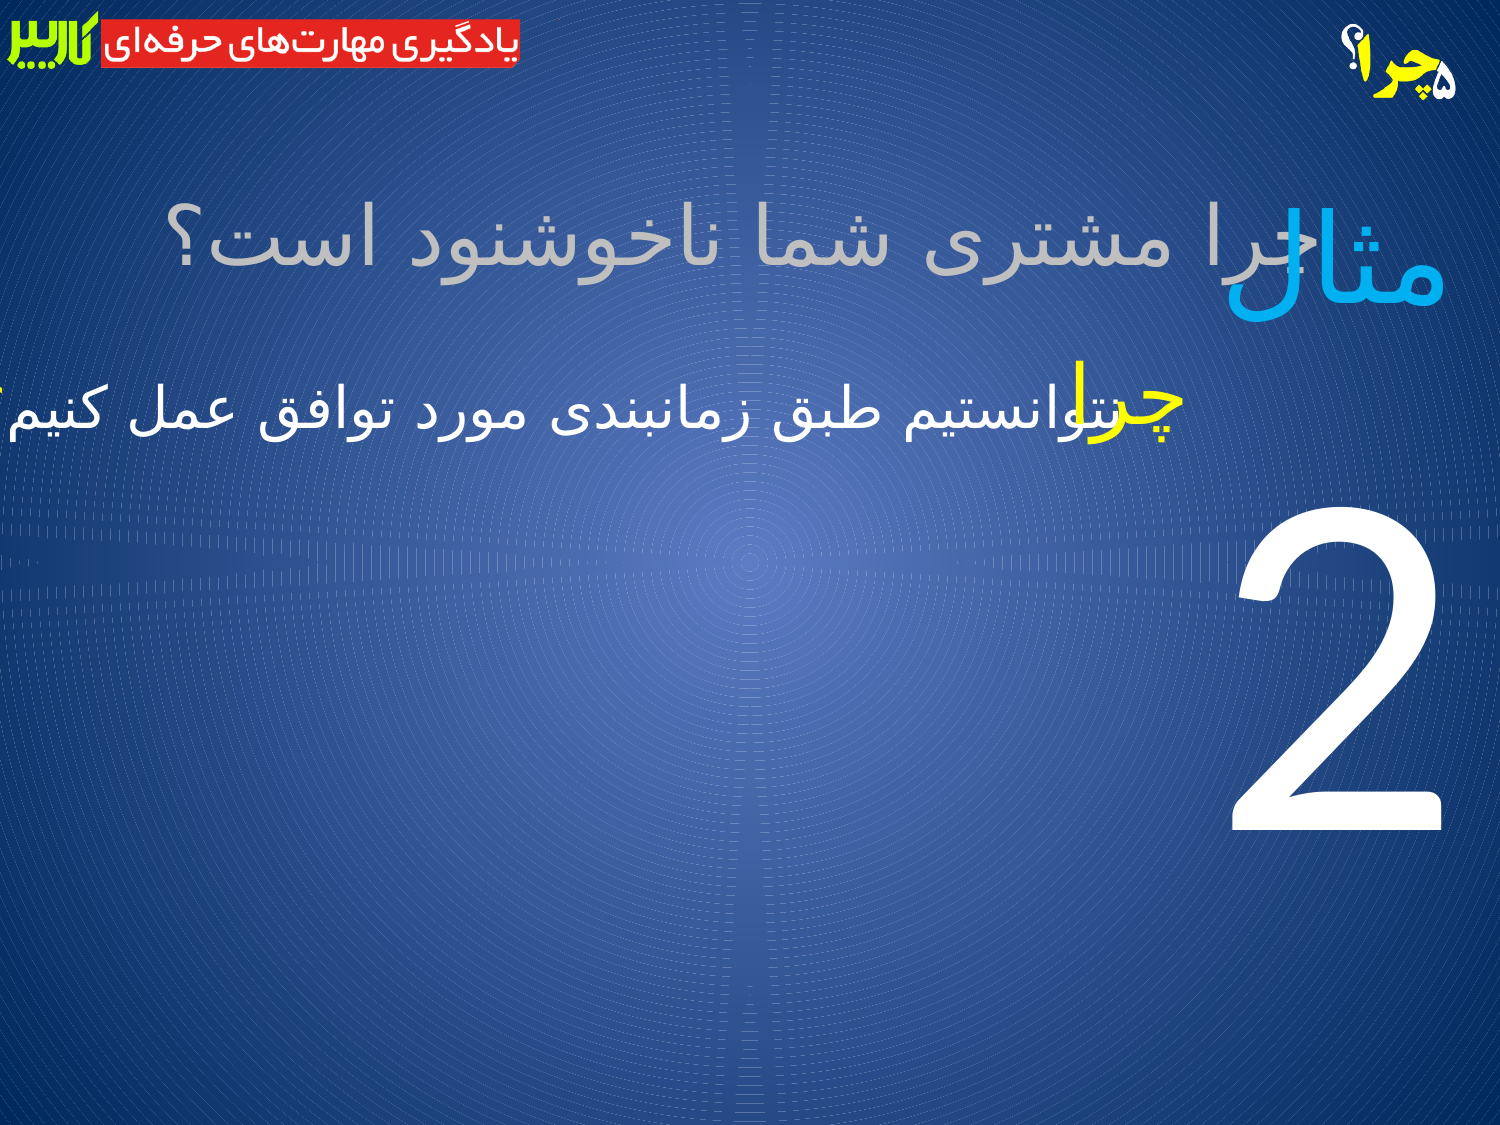

مثال
چرا مشتری شما ناخوشنود است؟
2
چرا
نتوانستیم طبق زمانبندی مورد توافق عمل کنیم؟